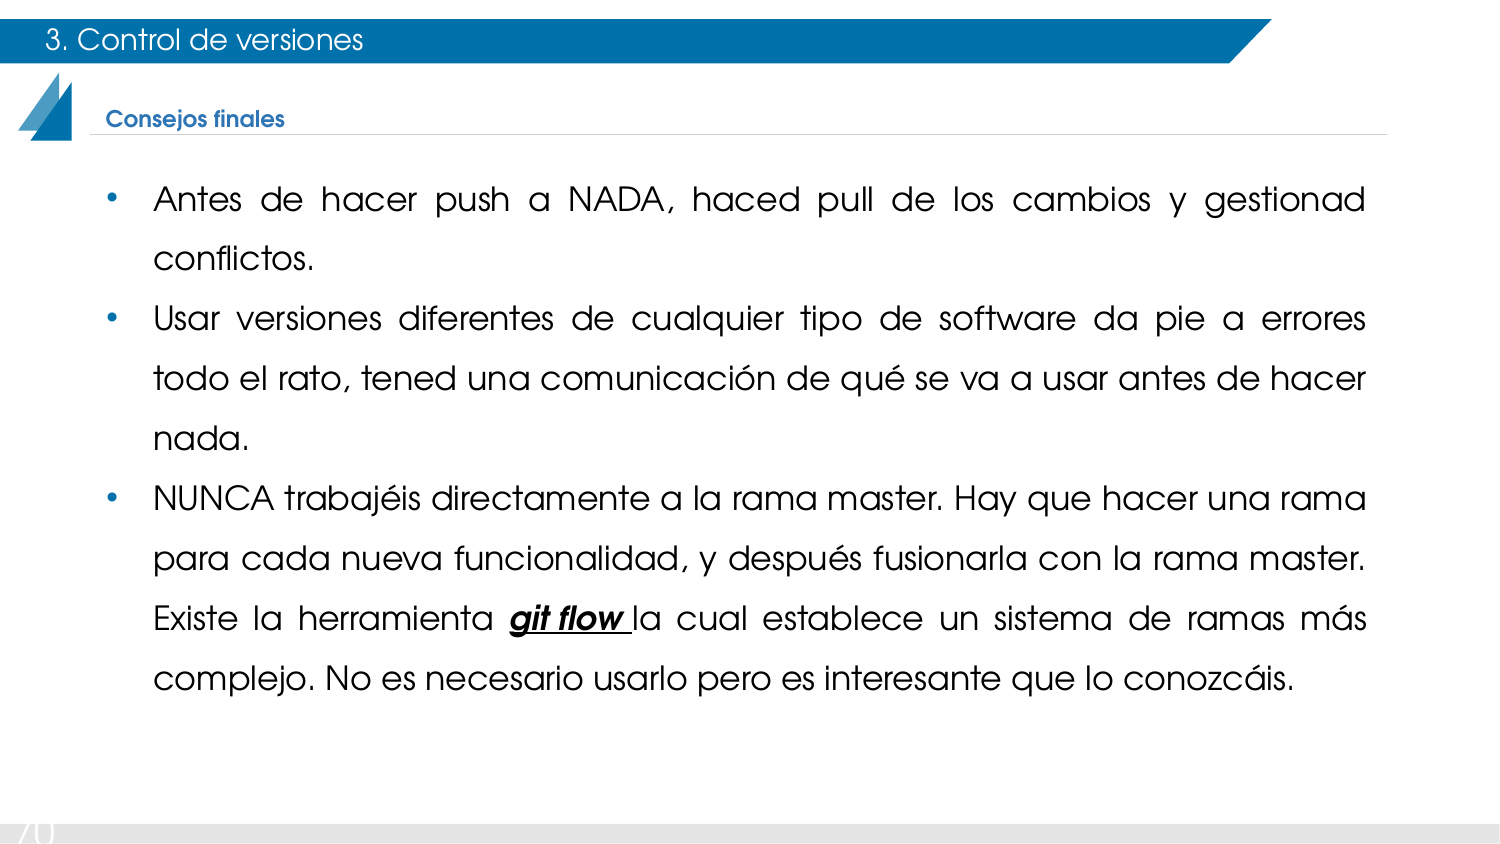

# 3. Control de versiones

Consejos finales
Antes de hacer push a NADA, haced pull de los cambios y gestionad conflictos.
Usar versiones diferentes de cualquier tipo de software da pie a errores todo el rato, tened una comunicación de qué se va a usar antes de hacer nada.
NUNCA trabajéis directamente a la rama master. Hay que hacer una rama para cada nueva funcionalidad, y después fusionarla con la rama master. Existe la herramienta git flow la cual establece un sistema de ramas más complejo. No es necesario usarlo pero es interesante que lo conozcáis.
70